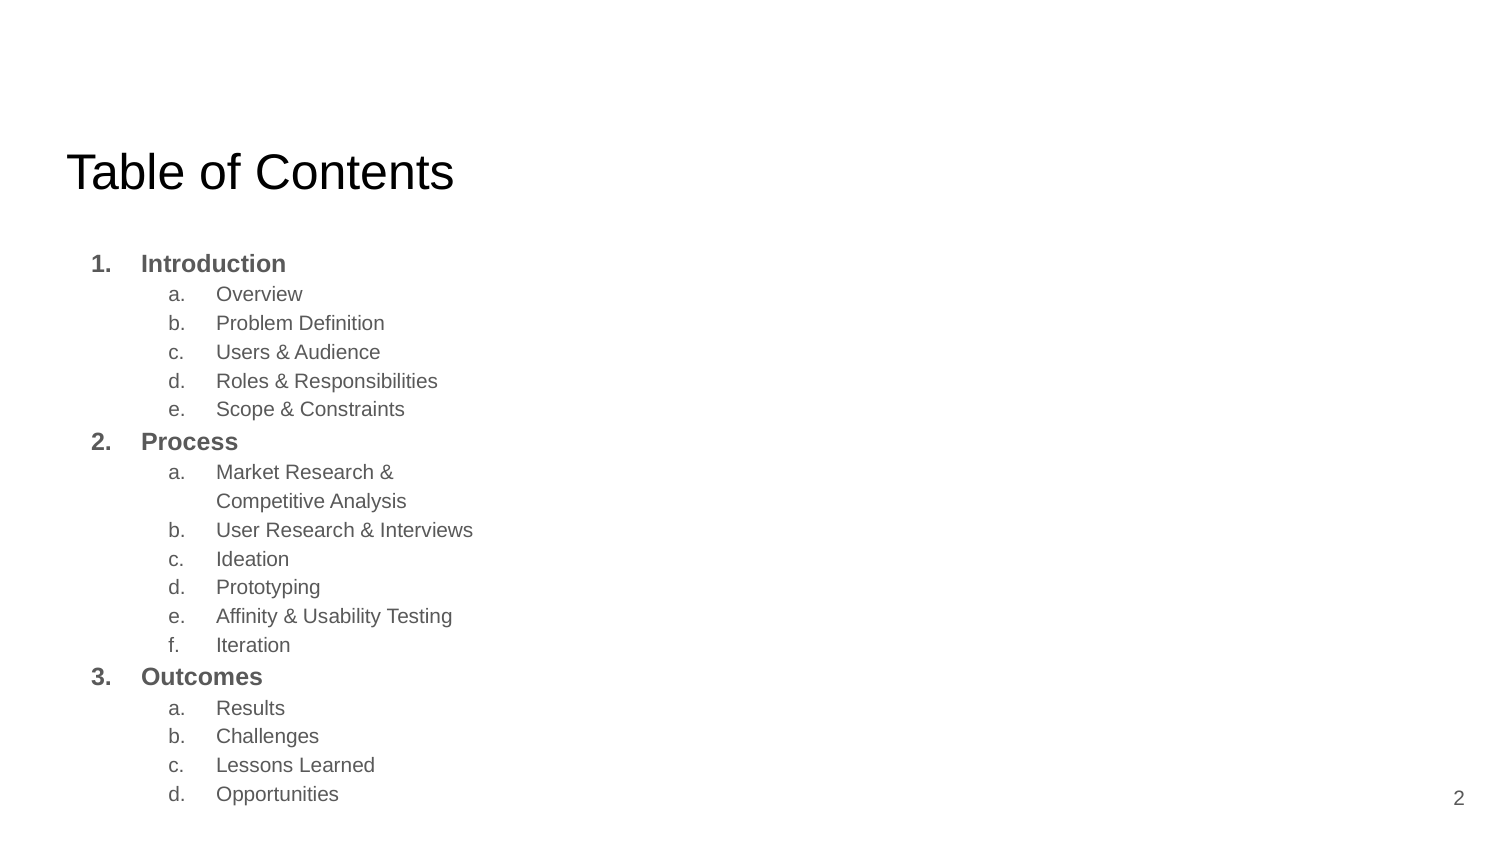

# Table of Contents
Introduction
Overview
Problem Definition
Users & Audience
Roles & Responsibilities
Scope & Constraints
Process
Market Research & Competitive Analysis
User Research & Interviews
Ideation
Prototyping
Affinity & Usability Testing
Iteration
Outcomes
Results
Challenges
Lessons Learned
Opportunities
2